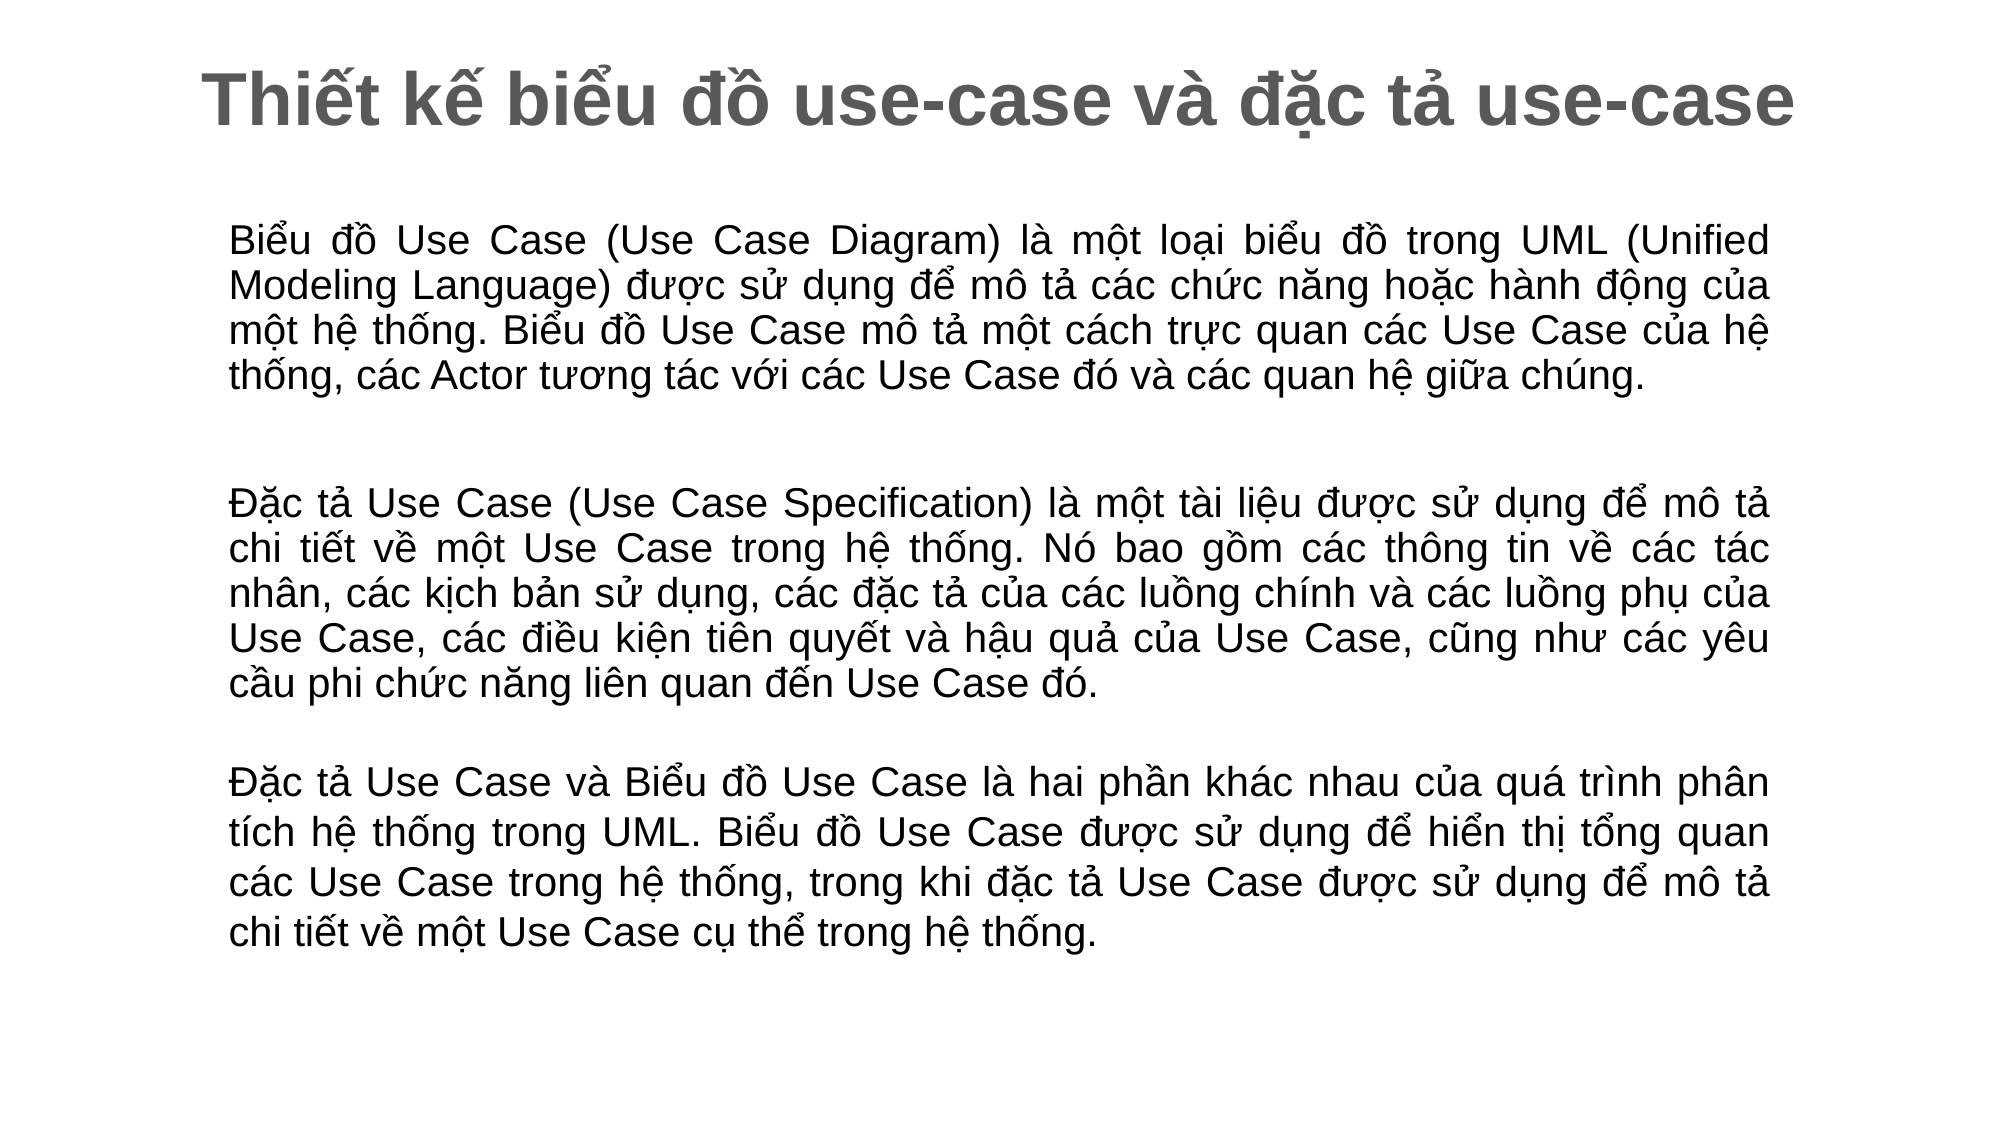

Thiết kế biểu đồ use-case và đặc tả use-case
Biểu đồ Use Case (Use Case Diagram) là một loại biểu đồ trong UML (Unified Modeling Language) được sử dụng để mô tả các chức năng hoặc hành động của một hệ thống. Biểu đồ Use Case mô tả một cách trực quan các Use Case của hệ thống, các Actor tương tác với các Use Case đó và các quan hệ giữa chúng.
Đặc tả Use Case (Use Case Specification) là một tài liệu được sử dụng để mô tả chi tiết về một Use Case trong hệ thống. Nó bao gồm các thông tin về các tác nhân, các kịch bản sử dụng, các đặc tả của các luồng chính và các luồng phụ của Use Case, các điều kiện tiên quyết và hậu quả của Use Case, cũng như các yêu cầu phi chức năng liên quan đến Use Case đó.
Đặc tả Use Case và Biểu đồ Use Case là hai phần khác nhau của quá trình phân tích hệ thống trong UML. Biểu đồ Use Case được sử dụng để hiển thị tổng quan các Use Case trong hệ thống, trong khi đặc tả Use Case được sử dụng để mô tả chi tiết về một Use Case cụ thể trong hệ thống.